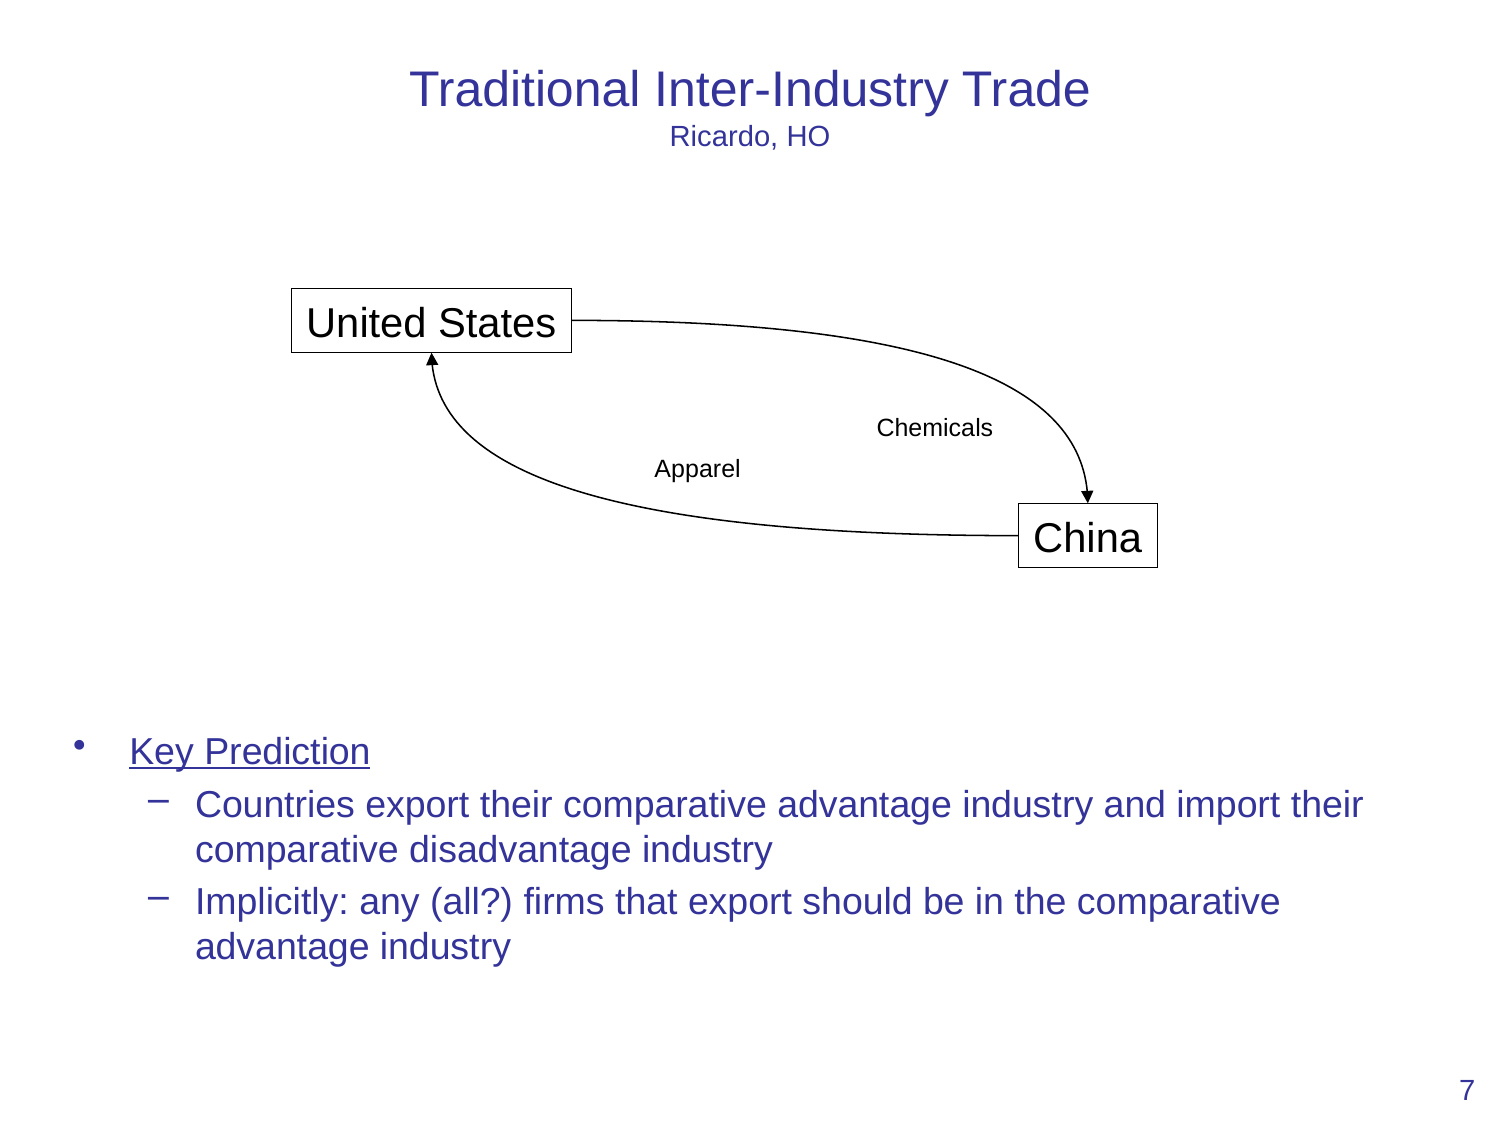

# Traditional Inter-Industry Trade Ricardo, HO
United States
Chemicals
Apparel
China

Key Prediction
Countries export their comparative advantage industry and import their comparative disadvantage industry
Implicitly: any (all?) firms that export should be in the comparative advantage industry

7